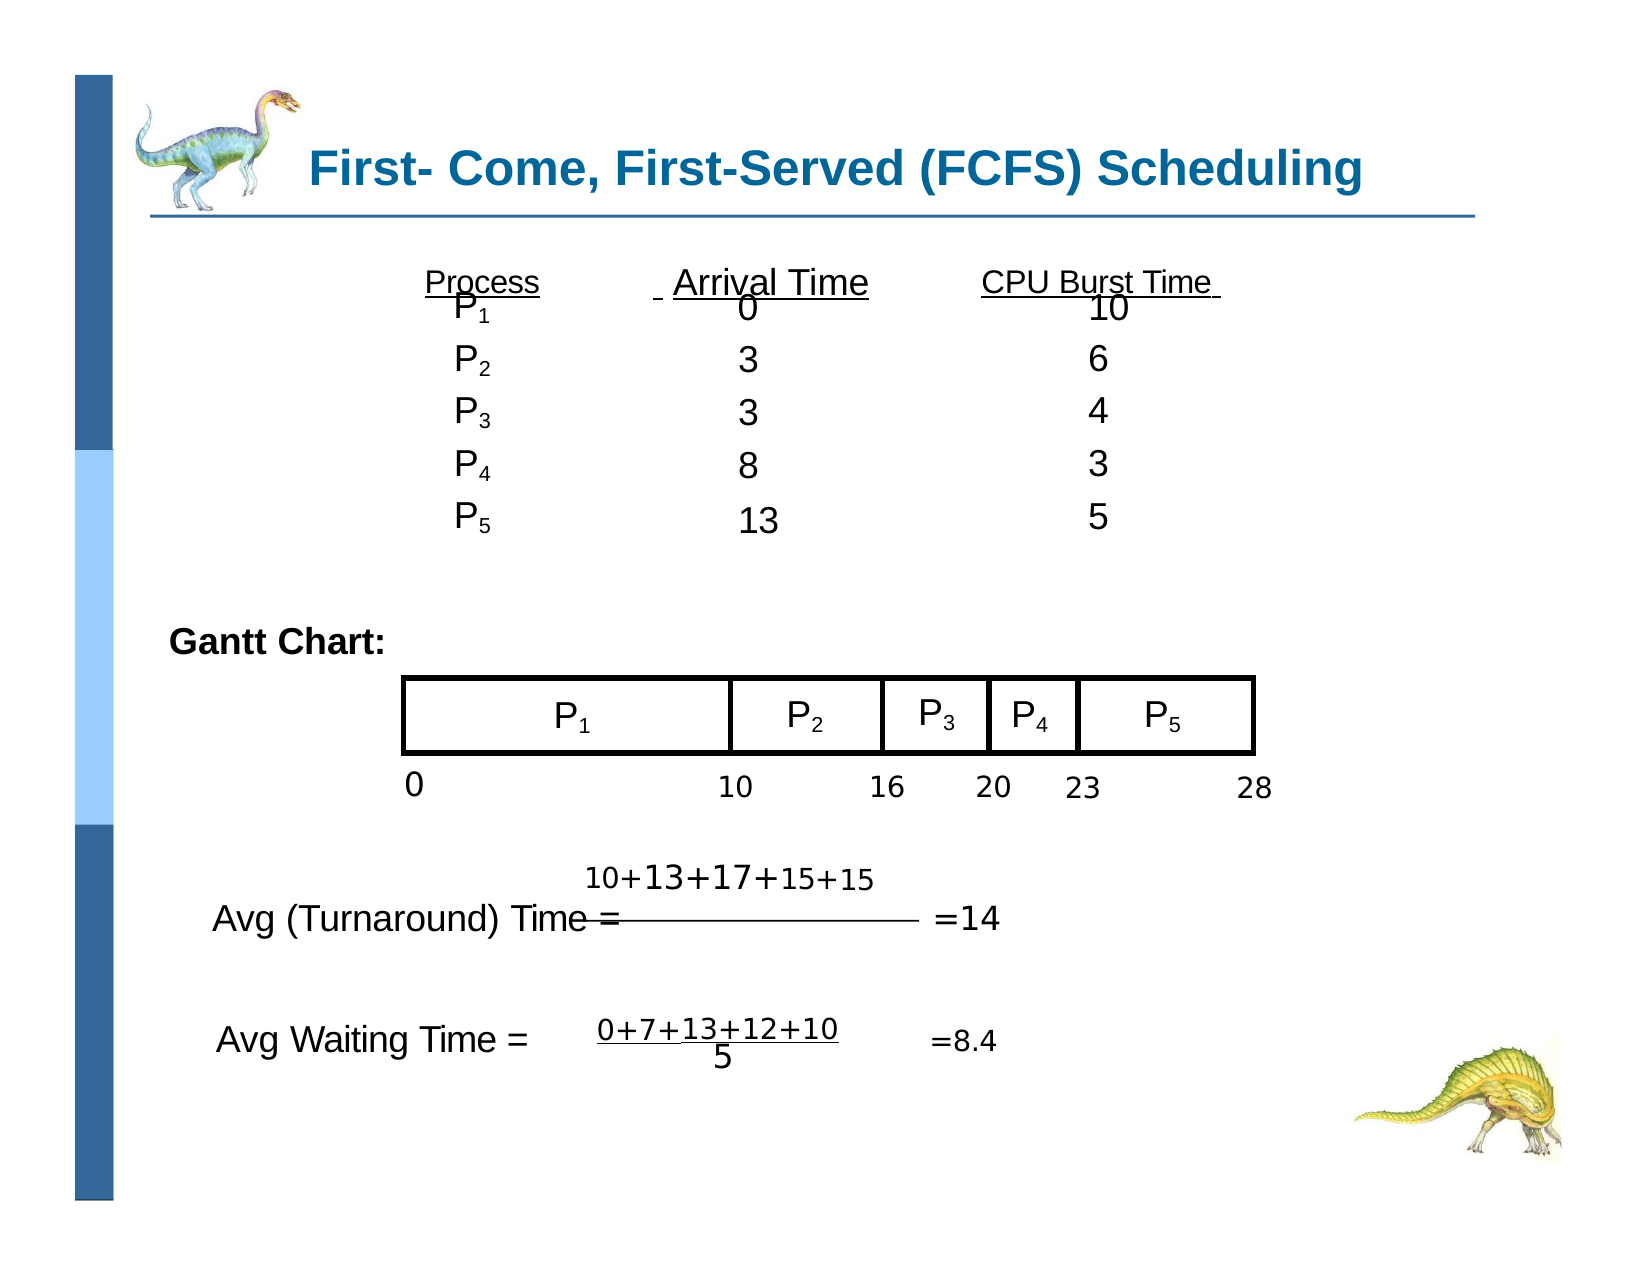

# First- Come, First-Served (FCFS) Scheduling
	Process		 Arrival Time	CPU Burst Time
| P1 | 0 | 10 |
| --- | --- | --- |
| P2 | 3 | 6 |
| P3 | 3 | 4 |
| P4 | 8 | 3 |
| P5 | 13 | 5 |
Gantt Chart:
| P1 | P2 | P3 | P4 | P5 |
| --- | --- | --- | --- | --- |
0
20
16
10
23
28
10+13+17+15+15
Avg (Turnaround) Time =
=14

Avg Waiting Time = 	0+7+13+12+10	=8.4
5